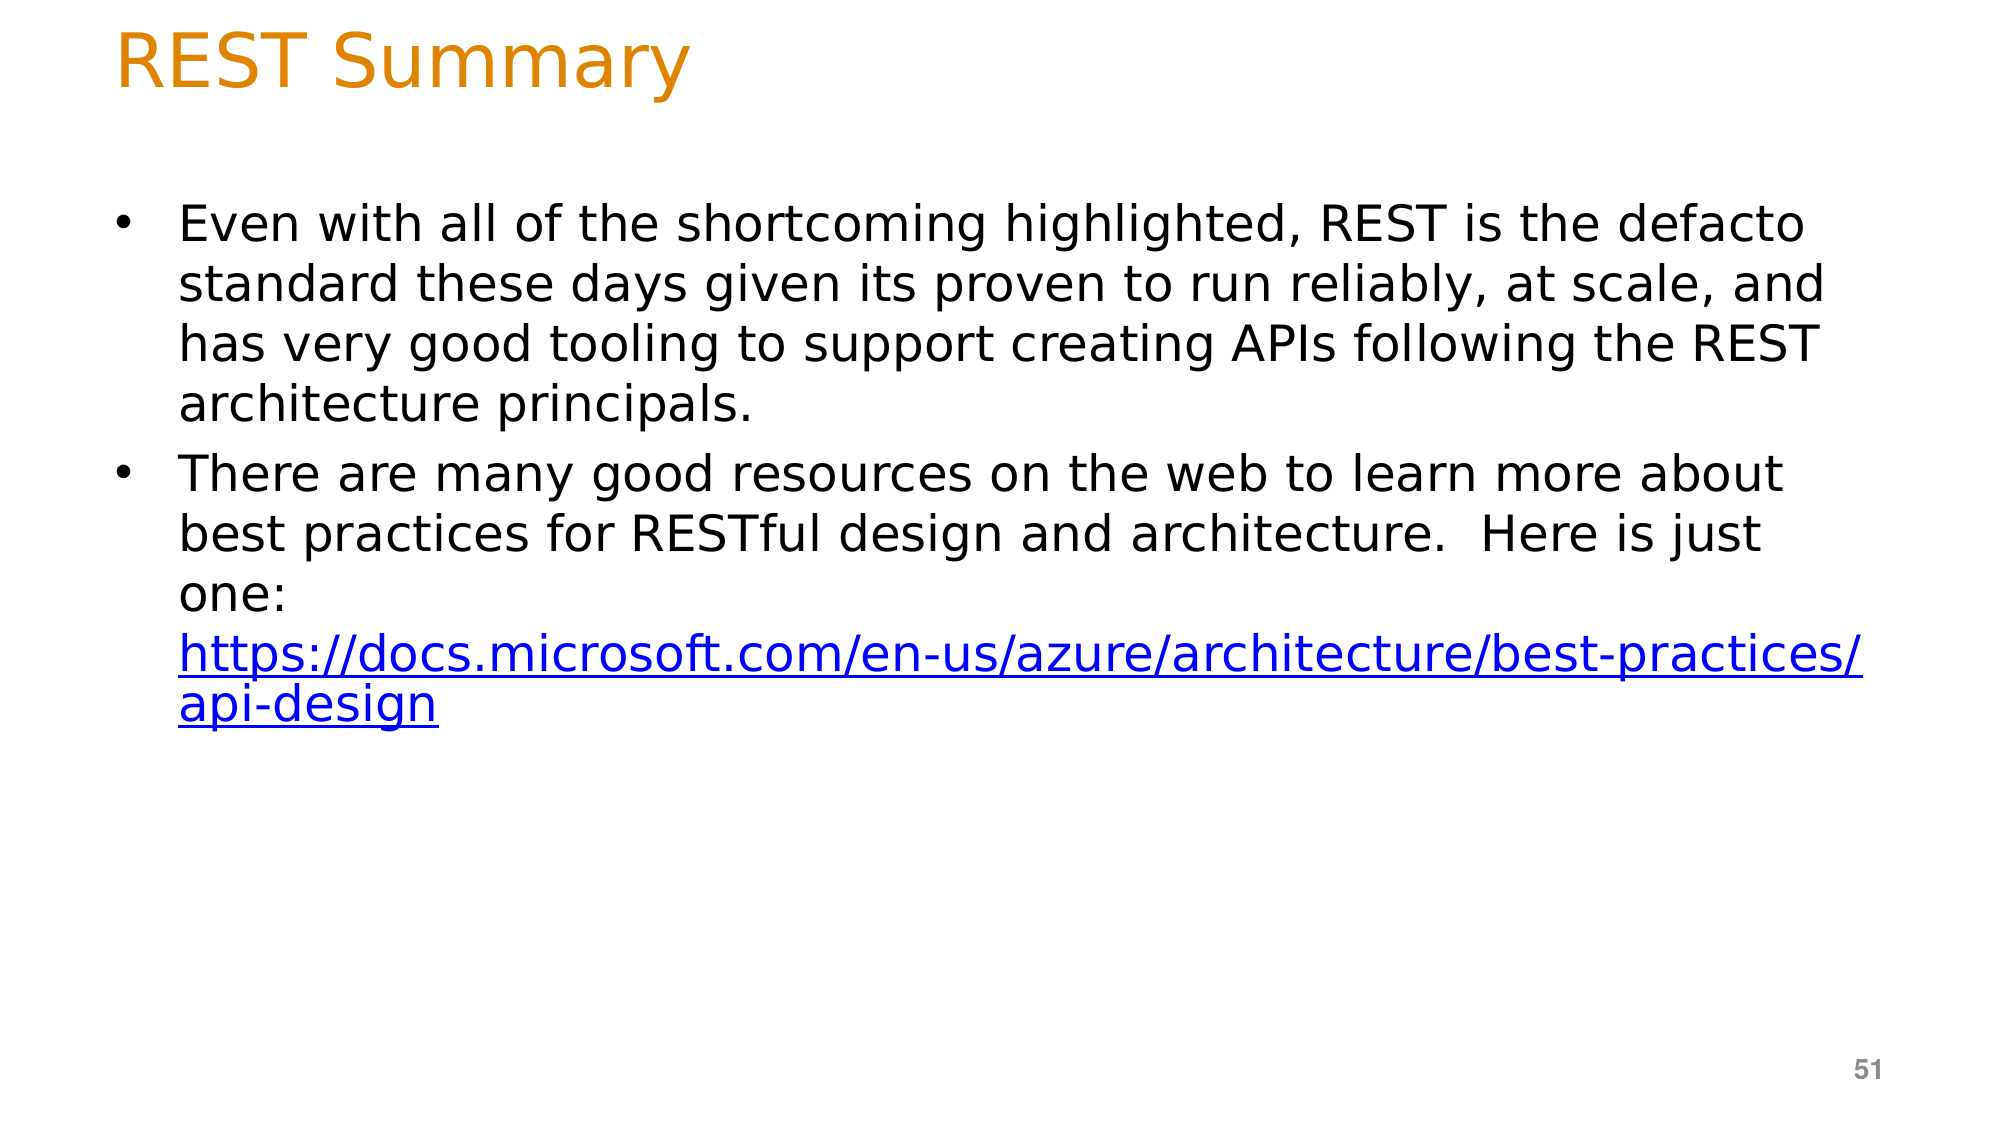

# REST Summary
Even with all of the shortcoming highlighted, REST is the defacto standard these days given its proven to run reliably, at scale, and has very good tooling to support creating APIs following the REST architecture principals.
There are many good resources on the web to learn more about best practices for RESTful design and architecture.  Here is just one: https://docs.microsoft.com/en-us/azure/architecture/best-practices/api-design
51